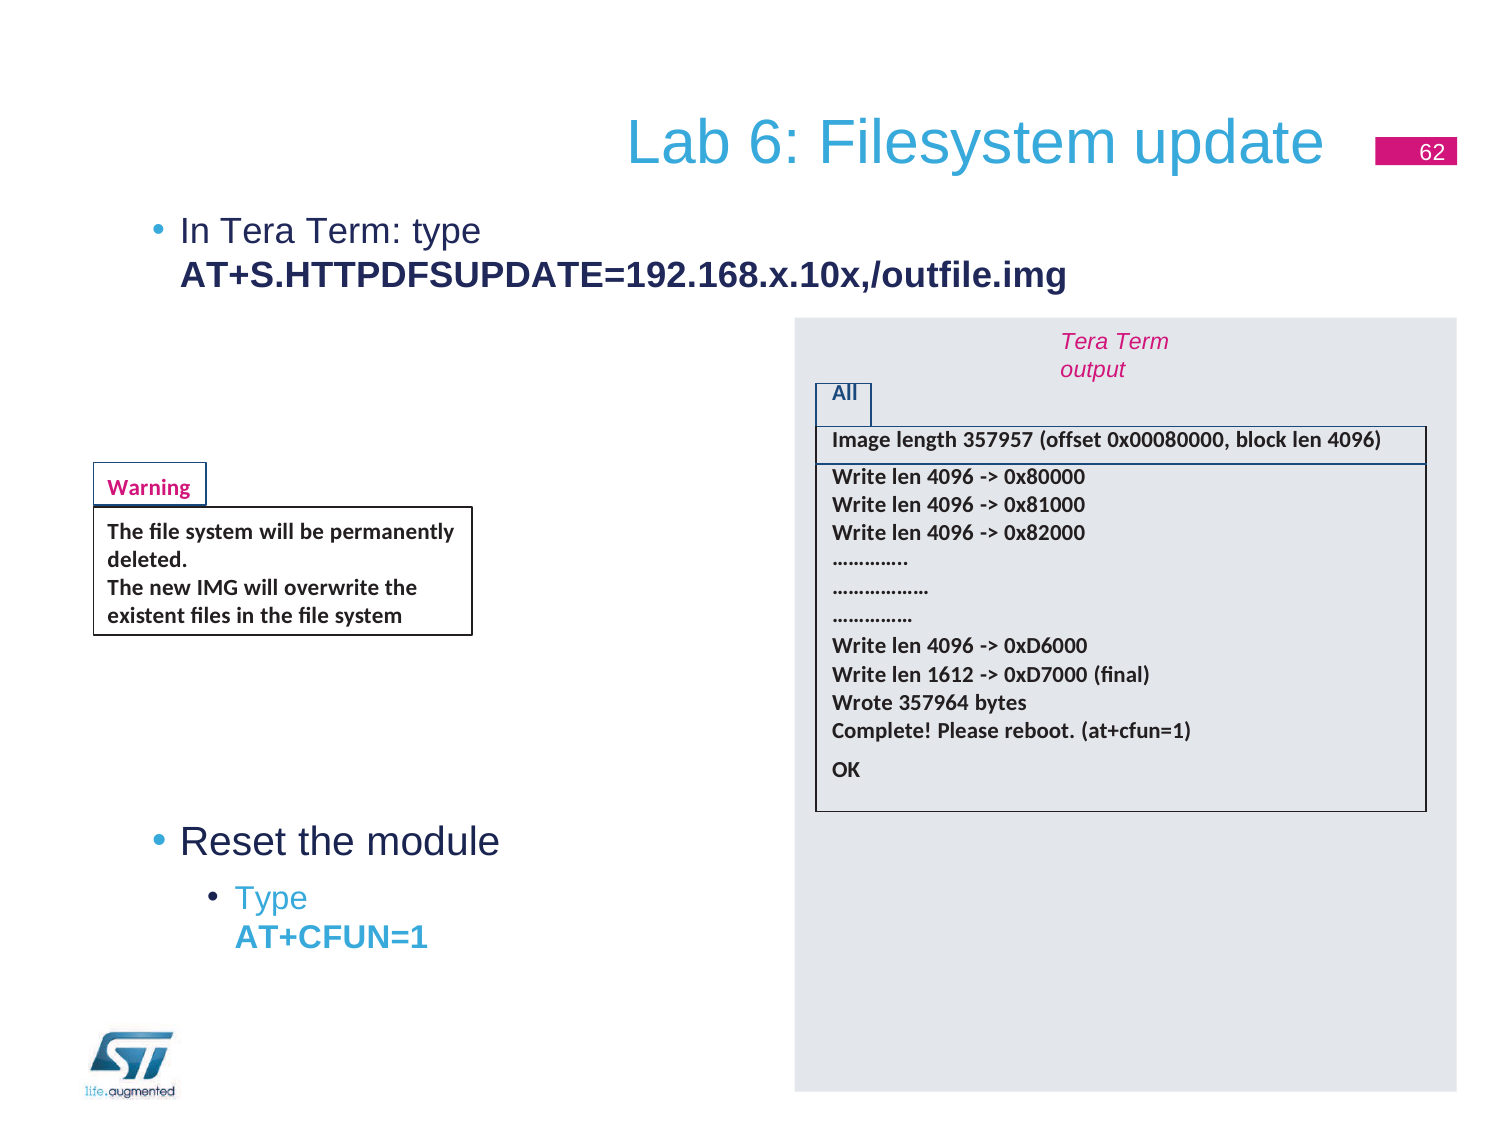

# Lab 6: Filesystem update
62
In Tera Term: type
AT+S.HTTPDFSUPDATE=192.168.x.10x,/outfile.img

Tera Term output
| All |  |
| --- | --- |
| Image length 357957 (offset 0x00080000, block len 4096) |  |
| Write len 4096 -> 0x80000 |  |
| Write len 4096 -> 0x81000 |  |
| Write len 4096 -> 0x82000 |  |
| ………….. |  |
| ……………… |  |
| …………… |  |
| Write len 4096 -> 0xD6000 |  |
| Write len 1612 -> 0xD7000 (final) |  |
| Wrote 357964 bytes |  |
| Complete! Please reboot. (at+cfun=1) |  |
| OK |  |

Warning
The file system will be permanently deleted.
The new IMG will overwrite the existent files in the file system

Reset the module
Type AT+CFUN=1